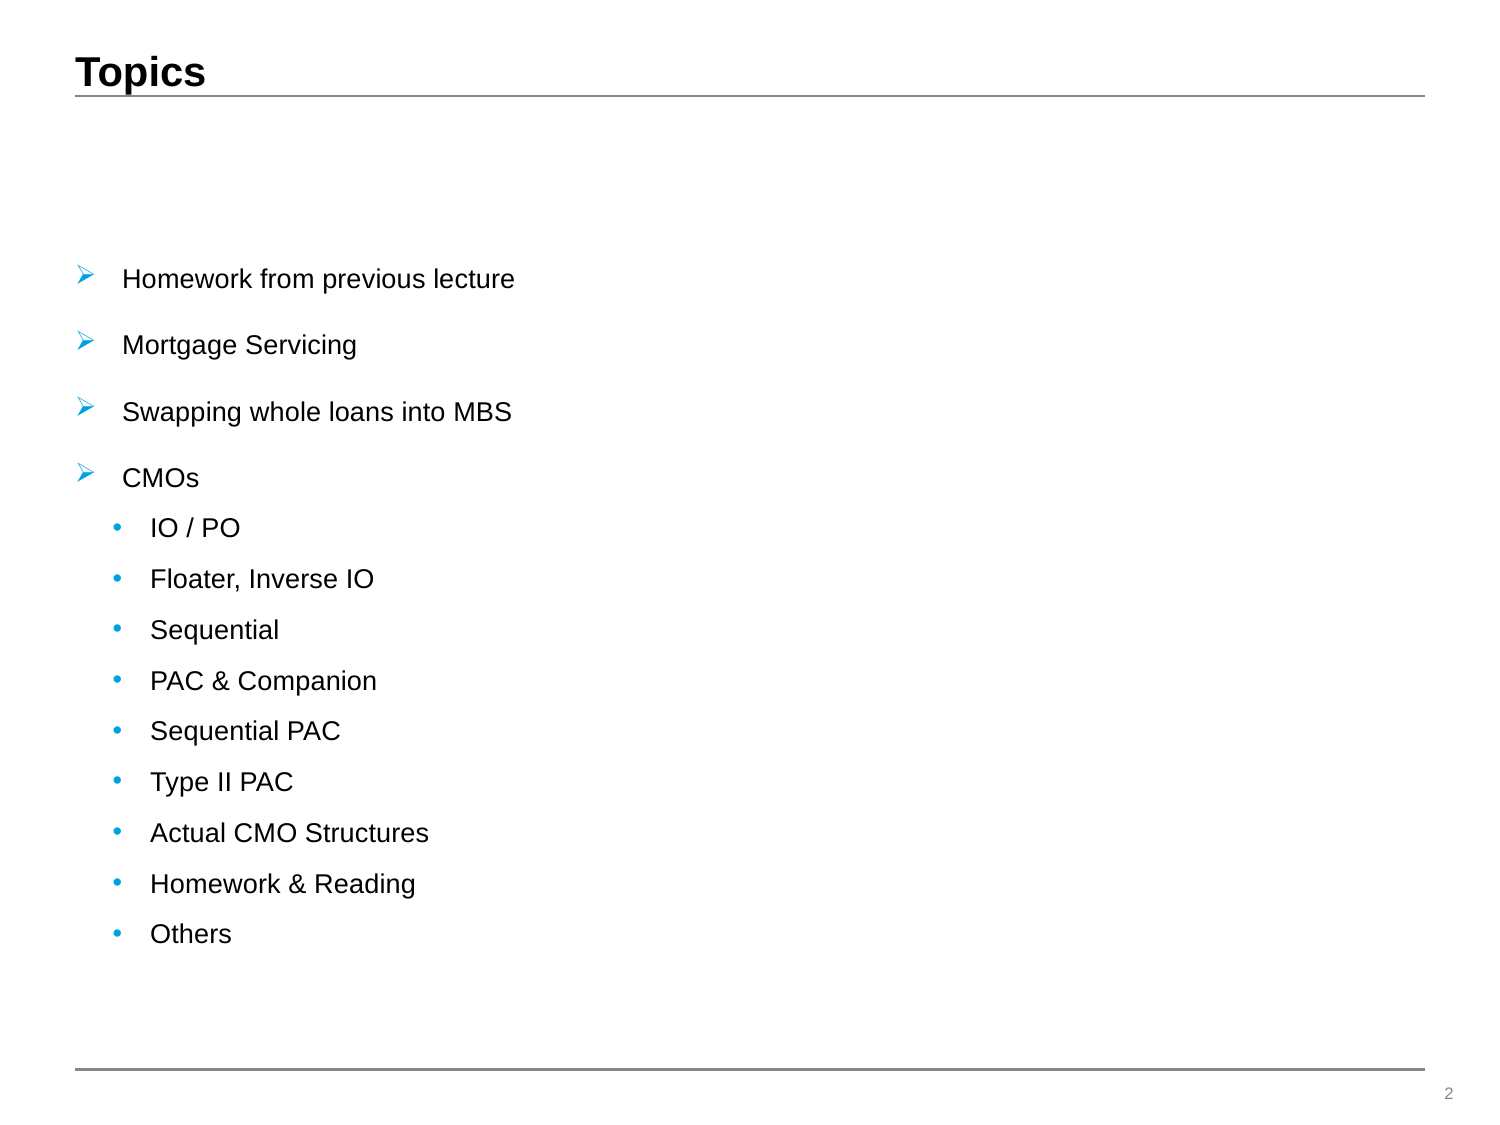

# Topics
Homework from previous lecture
Mortgage Servicing
Swapping whole loans into MBS
CMOs
IO / PO
Floater, Inverse IO
Sequential
PAC & Companion
Sequential PAC
Type II PAC
Actual CMO Structures
Homework & Reading
Others